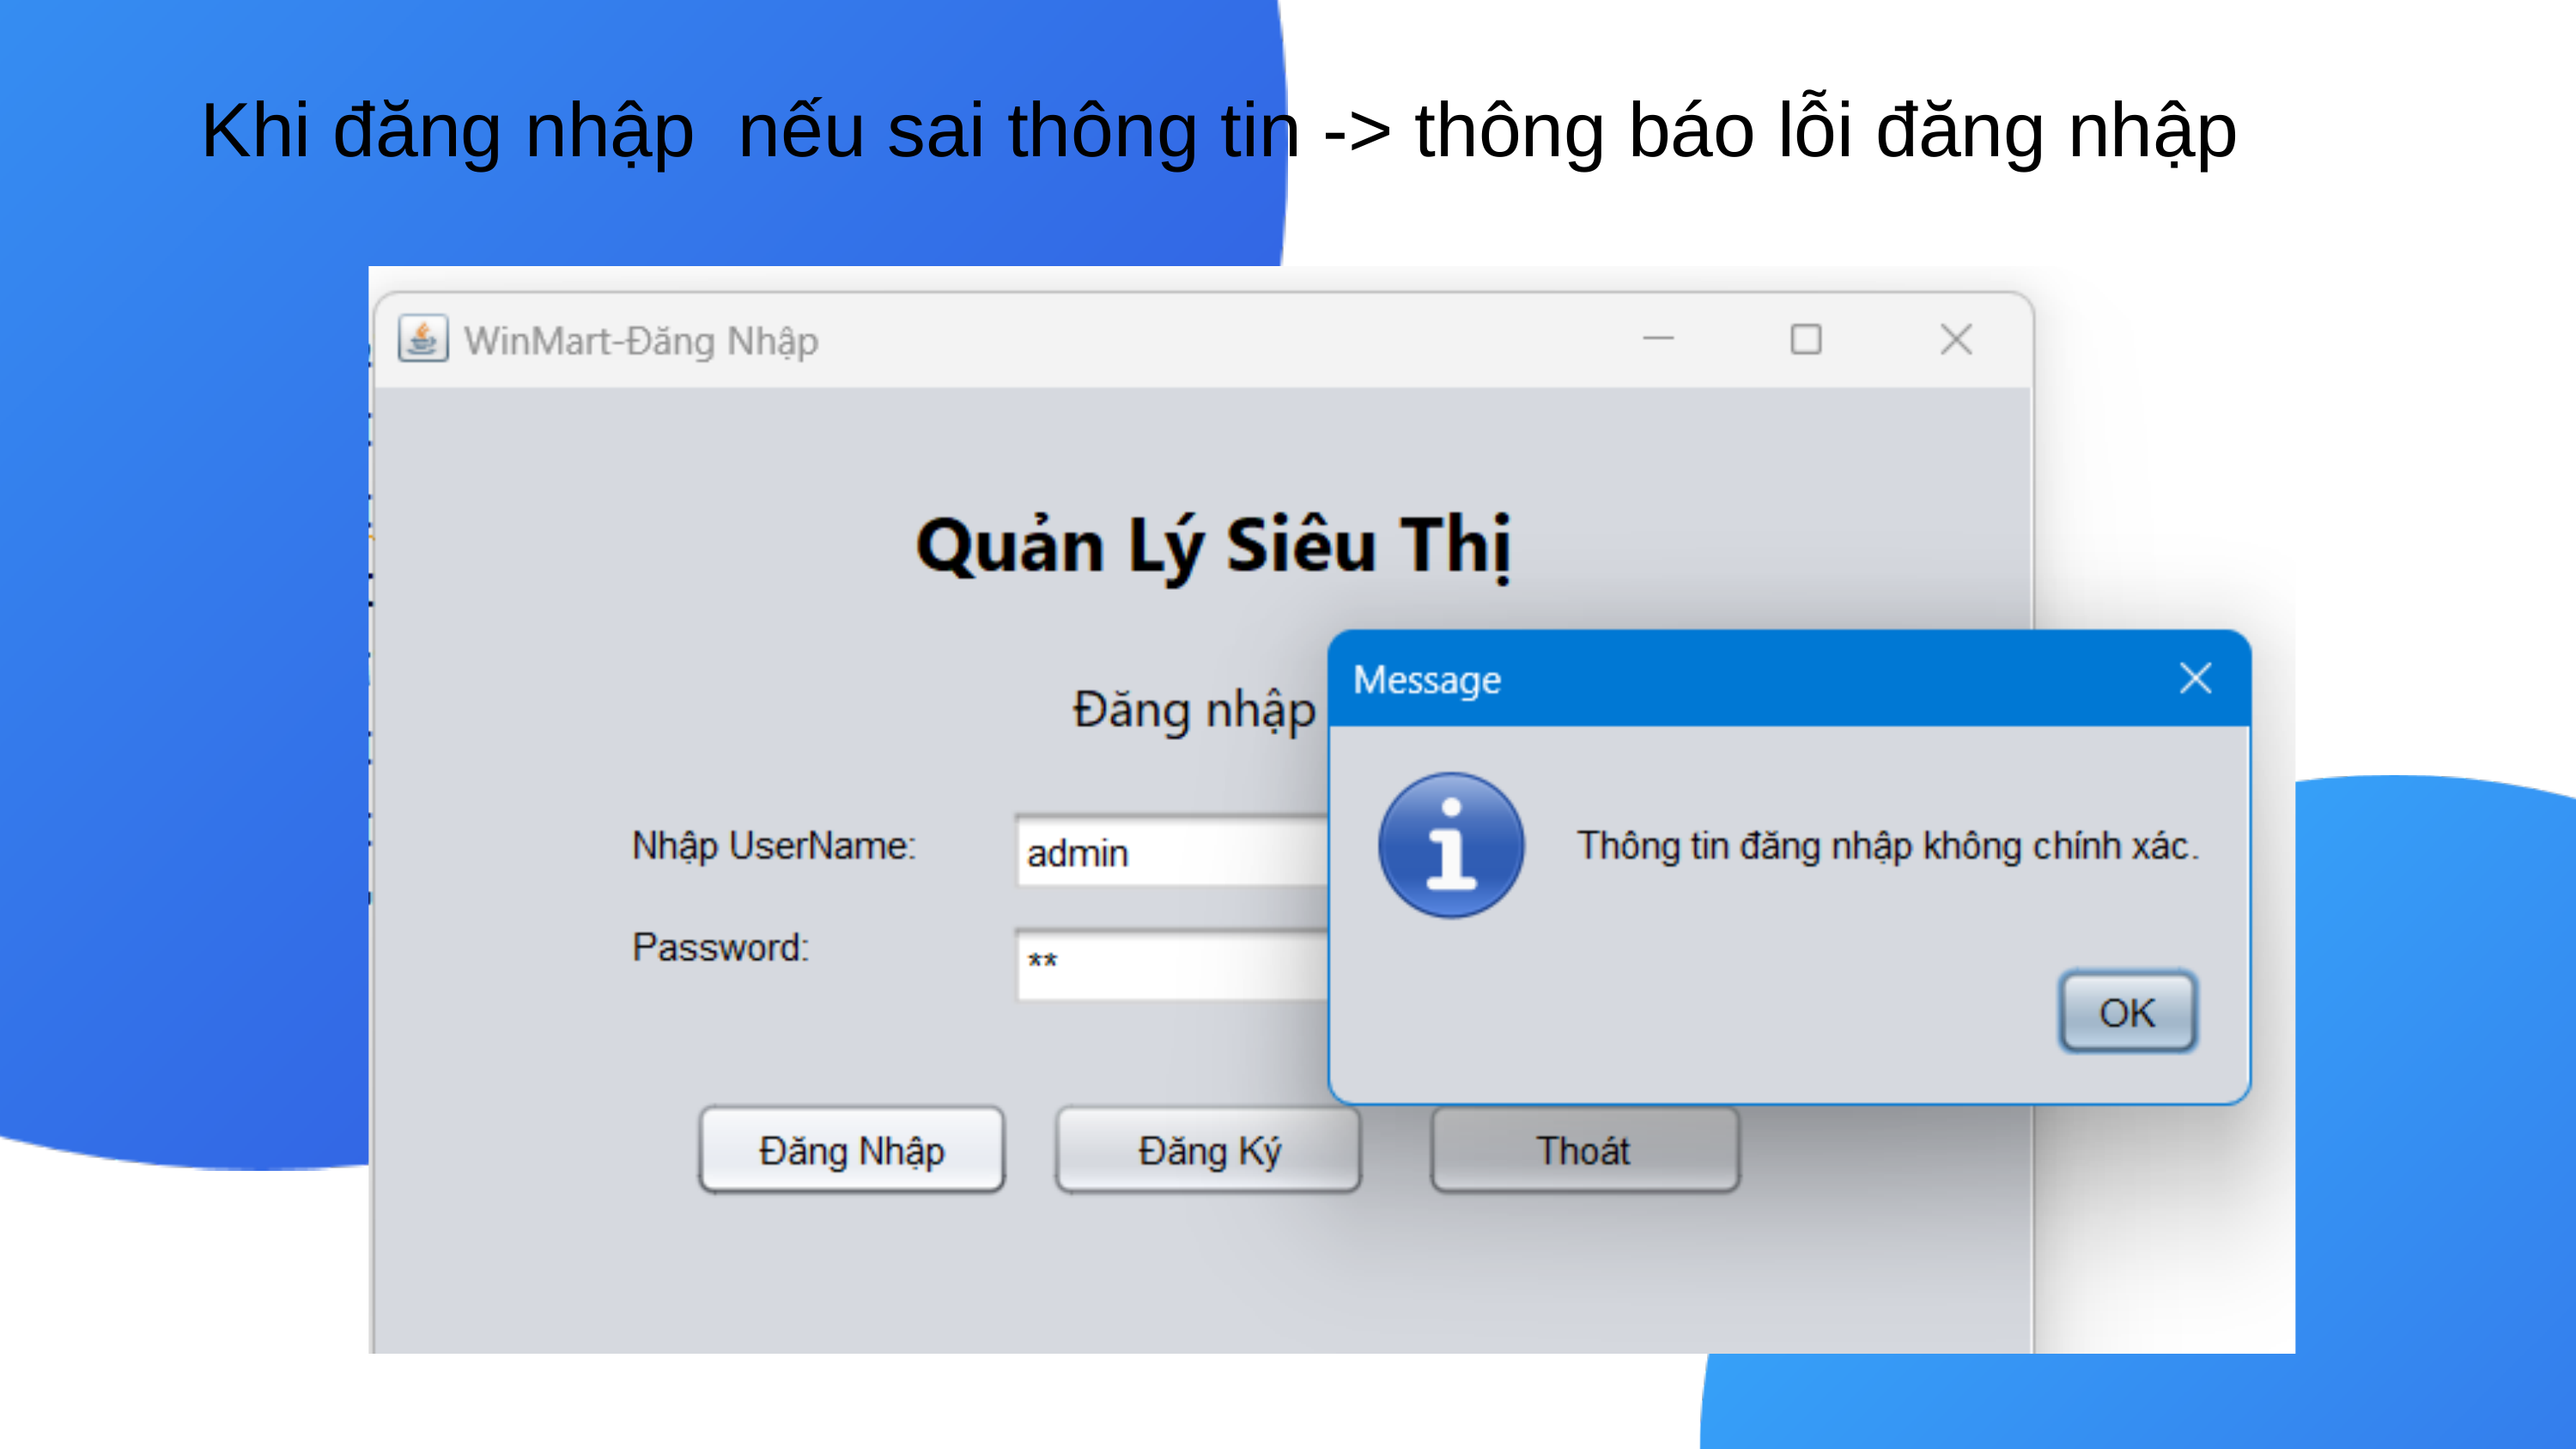

Khi đăng nhập  nếu sai thông tin -> thông báo lỗi đăng nhập